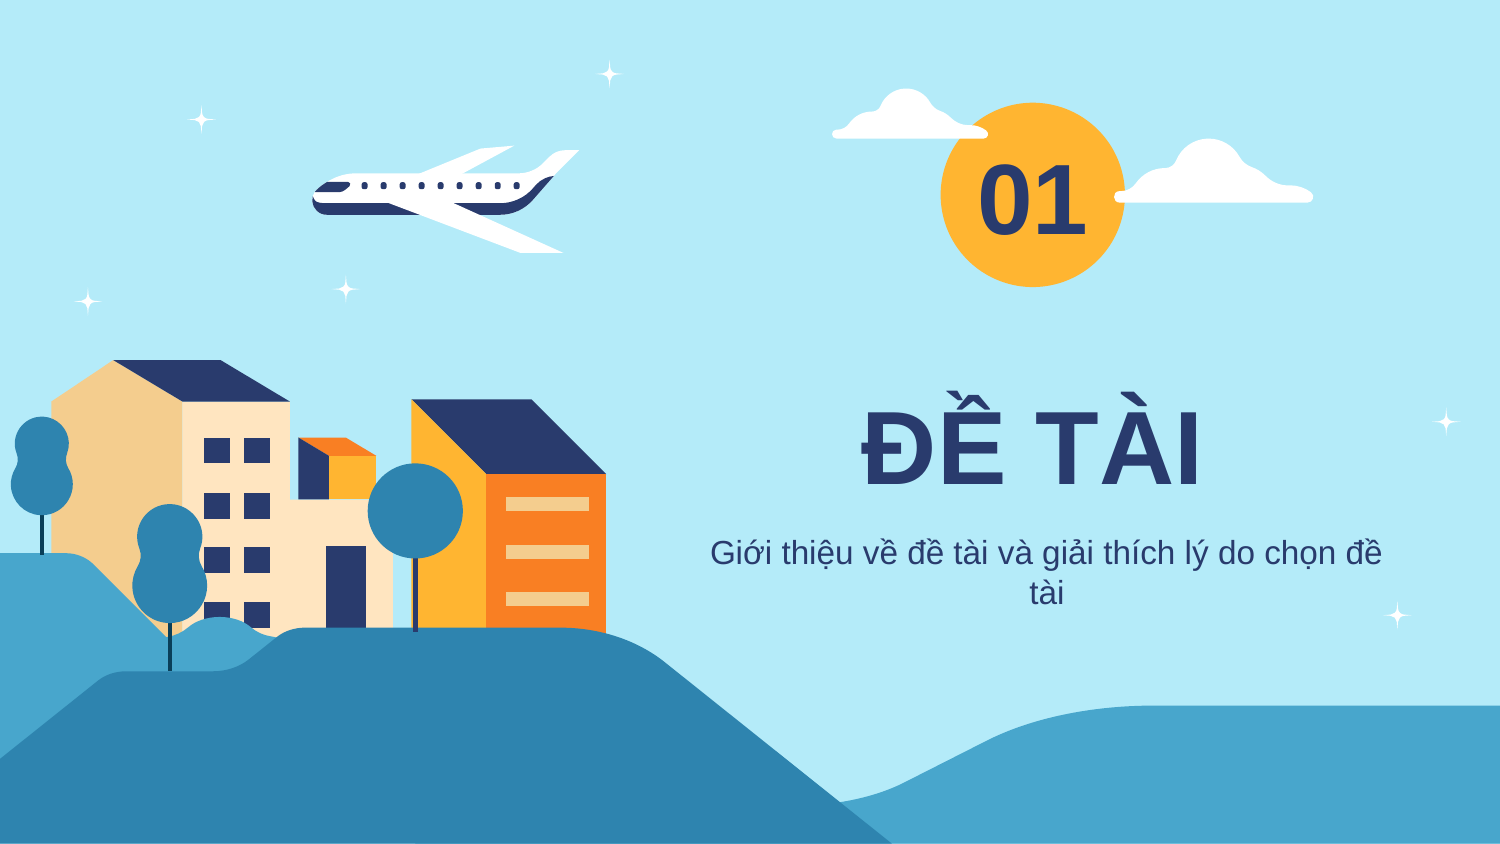

01

# ĐỀ TÀI

Giới thiệu về đề tài và giải thích lý do chọn đề tài